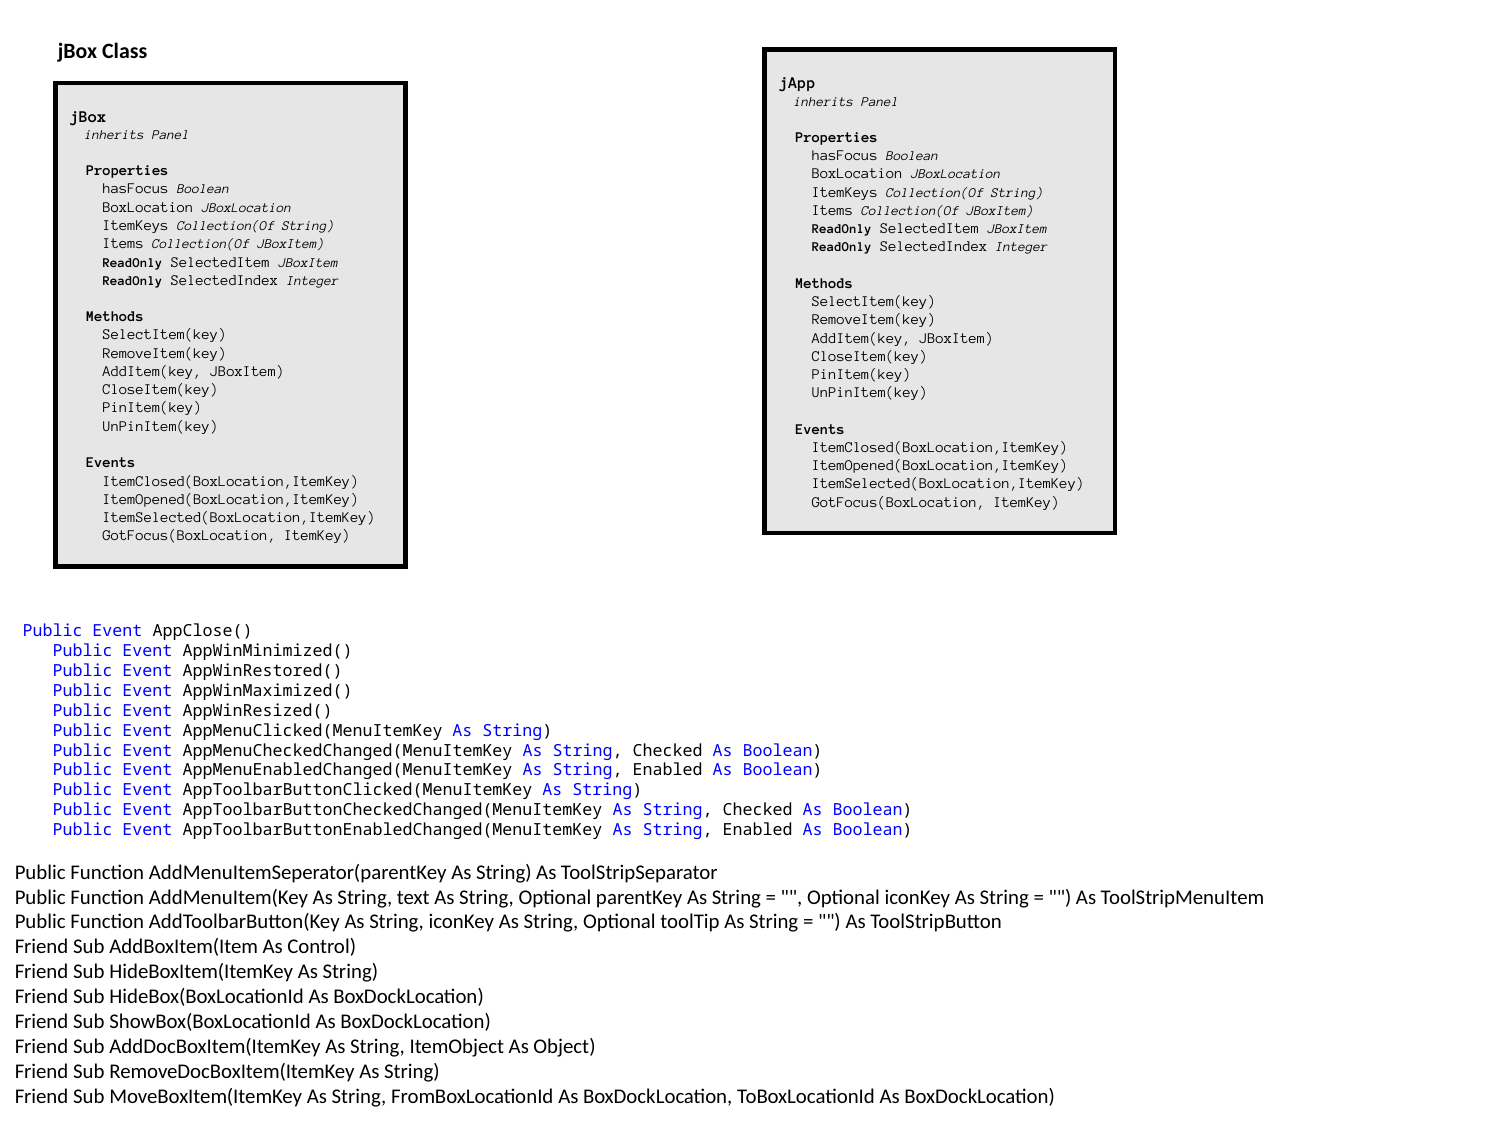

jBox Class
jApp
  inherits Panel

  Properties
    hasFocus Boolean
    BoxLocation JBoxLocation
    ItemKeys Collection(Of String)
    Items Collection(Of JBoxItem)
    ReadOnly SelectedItem JBoxItem
    ReadOnly SelectedIndex Integer

  Methods
    SelectItem(key)
    RemoveItem(key)
    AddItem(key, JBoxItem)
    CloseItem(key)
    PinItem(key)
    UnPinItem(key)

  Events
    ItemClosed(BoxLocation,ItemKey)
    ItemOpened(BoxLocation,ItemKey)
    ItemSelected(BoxLocation,ItemKey)
    GotFocus(BoxLocation, ItemKey)
jBox
  inherits Panel

  Properties
    hasFocus Boolean
    BoxLocation JBoxLocation
    ItemKeys Collection(Of String)
    Items Collection(Of JBoxItem)
    ReadOnly SelectedItem JBoxItem
    ReadOnly SelectedIndex Integer

  Methods
    SelectItem(key)
    RemoveItem(key)
    AddItem(key, JBoxItem)
    CloseItem(key)
    PinItem(key)
    UnPinItem(key)

  Events
    ItemClosed(BoxLocation,ItemKey)
    ItemOpened(BoxLocation,ItemKey)
    ItemSelected(BoxLocation,ItemKey)
    GotFocus(BoxLocation, ItemKey)
 Public Event AppClose()
    Public Event AppWinMinimized()
    Public Event AppWinRestored()
    Public Event AppWinMaximized()
    Public Event AppWinResized()
    Public Event AppMenuClicked(MenuItemKey As String)
    Public Event AppMenuCheckedChanged(MenuItemKey As String, Checked As Boolean)
    Public Event AppMenuEnabledChanged(MenuItemKey As String, Enabled As Boolean)
    Public Event AppToolbarButtonClicked(MenuItemKey As String)
    Public Event AppToolbarButtonCheckedChanged(MenuItemKey As String, Checked As Boolean)
    Public Event AppToolbarButtonEnabledChanged(MenuItemKey As String, Enabled As Boolean)
Public Function AddMenuItemSeperator(parentKey As String) As ToolStripSeparator
Public Function AddMenuItem(Key As String, text As String, Optional parentKey As String = "", Optional iconKey As String = "") As ToolStripMenuItem
Public Function AddToolbarButton(Key As String, iconKey As String, Optional toolTip As String = "") As ToolStripButton
Friend Sub AddBoxItem(Item As Control)
Friend Sub HideBoxItem(ItemKey As String)
Friend Sub HideBox(BoxLocationId As BoxDockLocation)
Friend Sub ShowBox(BoxLocationId As BoxDockLocation)
Friend Sub AddDocBoxItem(ItemKey As String, ItemObject As Object)
Friend Sub RemoveDocBoxItem(ItemKey As String)
Friend Sub MoveBoxItem(ItemKey As String, FromBoxLocationId As BoxDockLocation, ToBoxLocationId As BoxDockLocation)